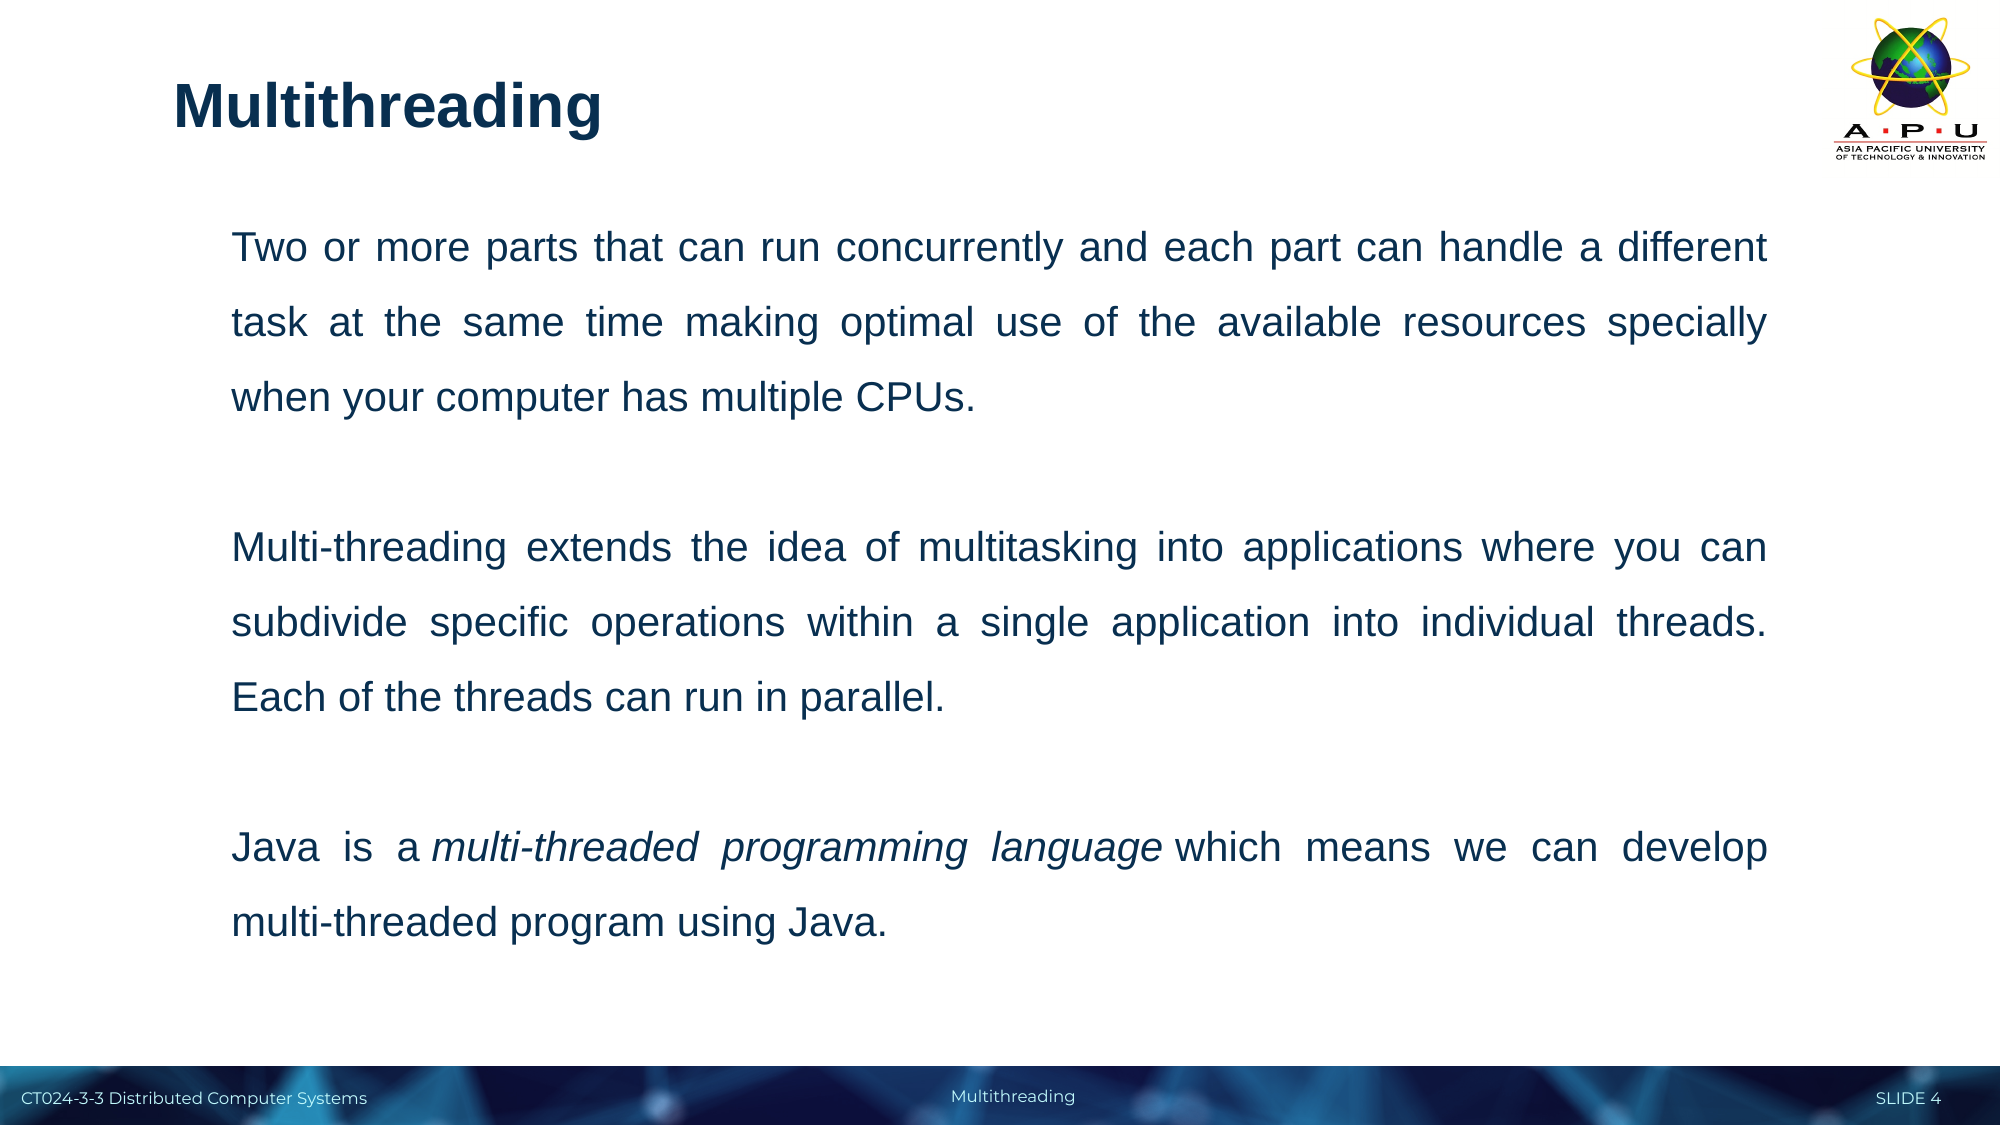

# Multithreading
Two or more parts that can run concurrently and each part can handle a different task at the same time making optimal use of the available resources specially when your computer has multiple CPUs.

Multi-threading extends the idea of multitasking into applications where you can subdivide specific operations within a single application into individual threads. Each of the threads can run in parallel.

Java is a multi-threaded programming language which means we can develop multi-threaded program using Java.